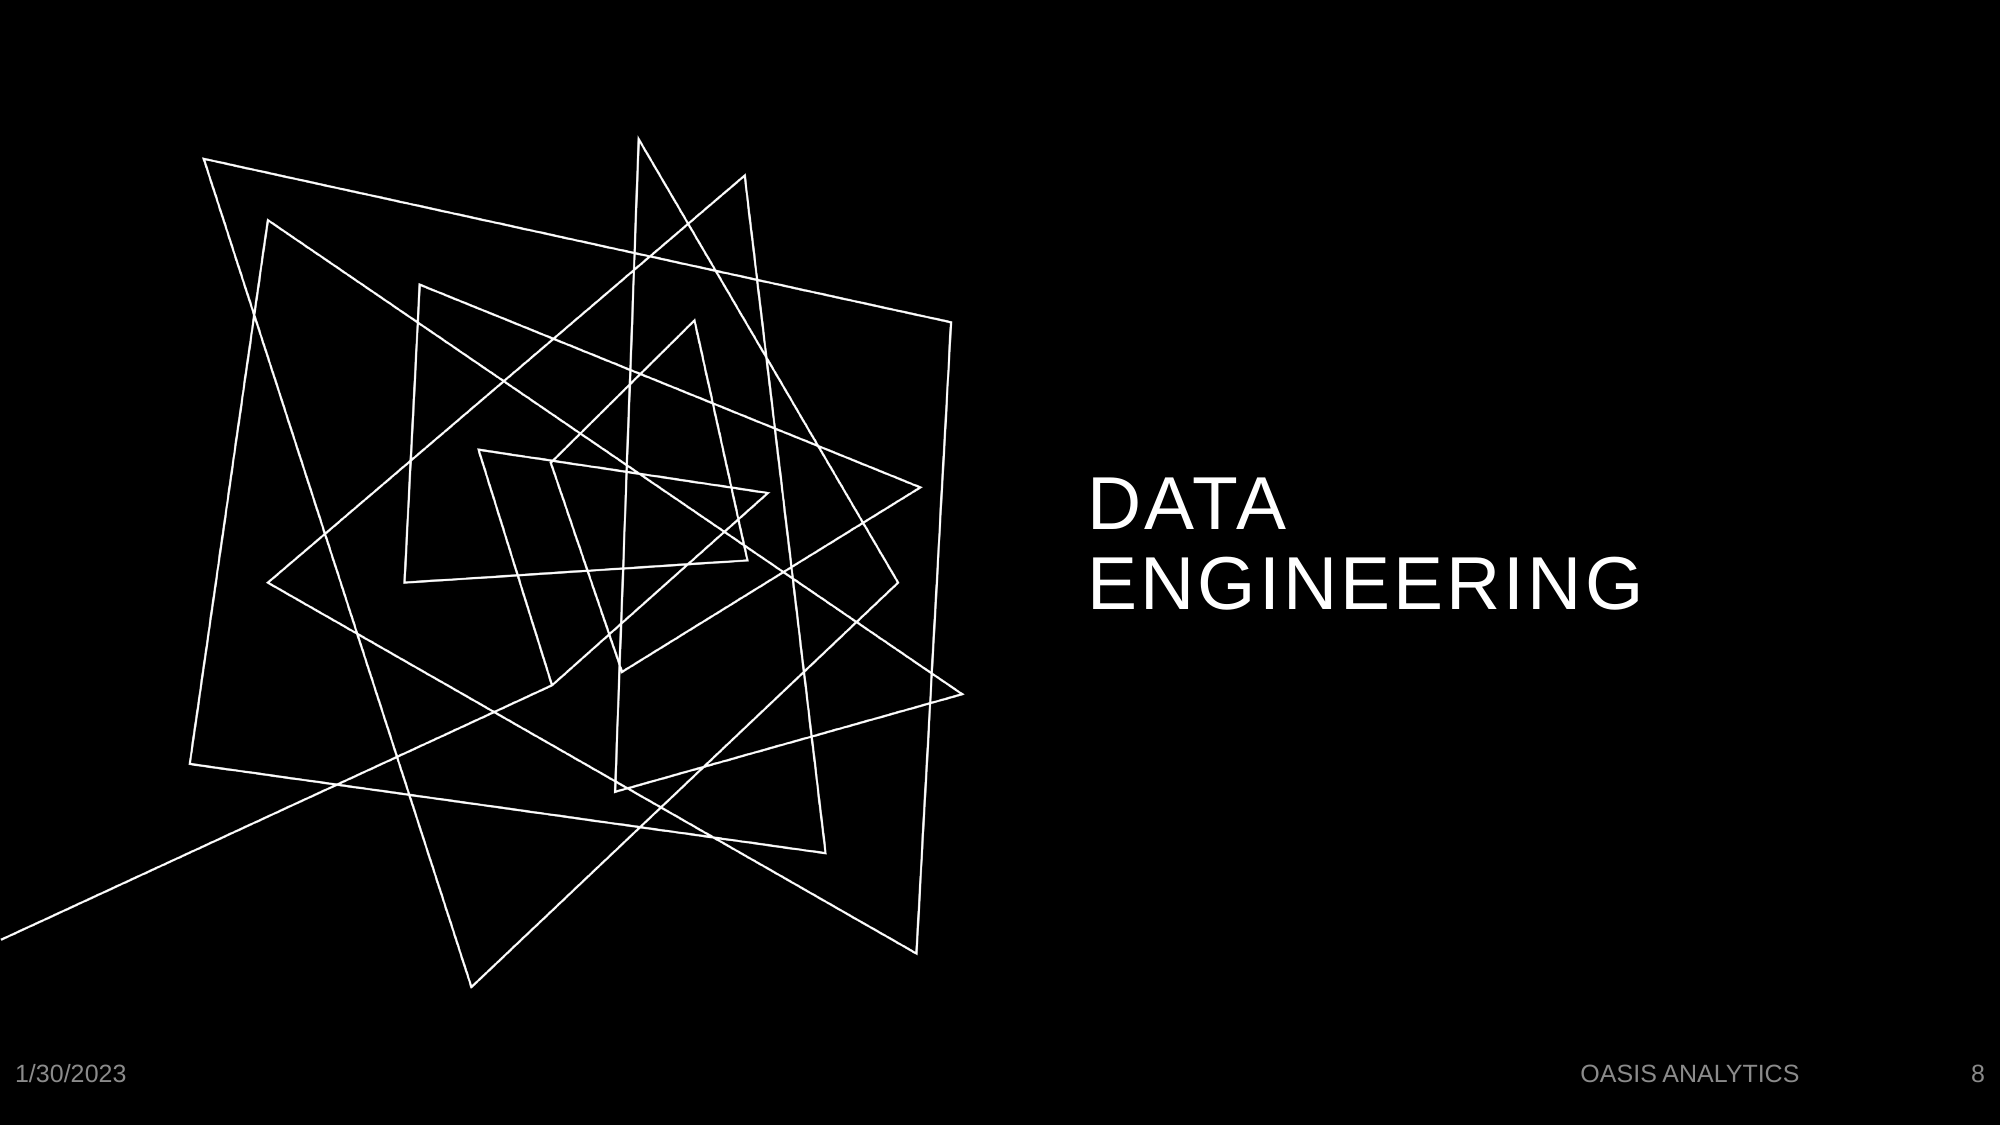

# DATA ENGINEERING
1/30/2023
OASIS ANALYTICS
8